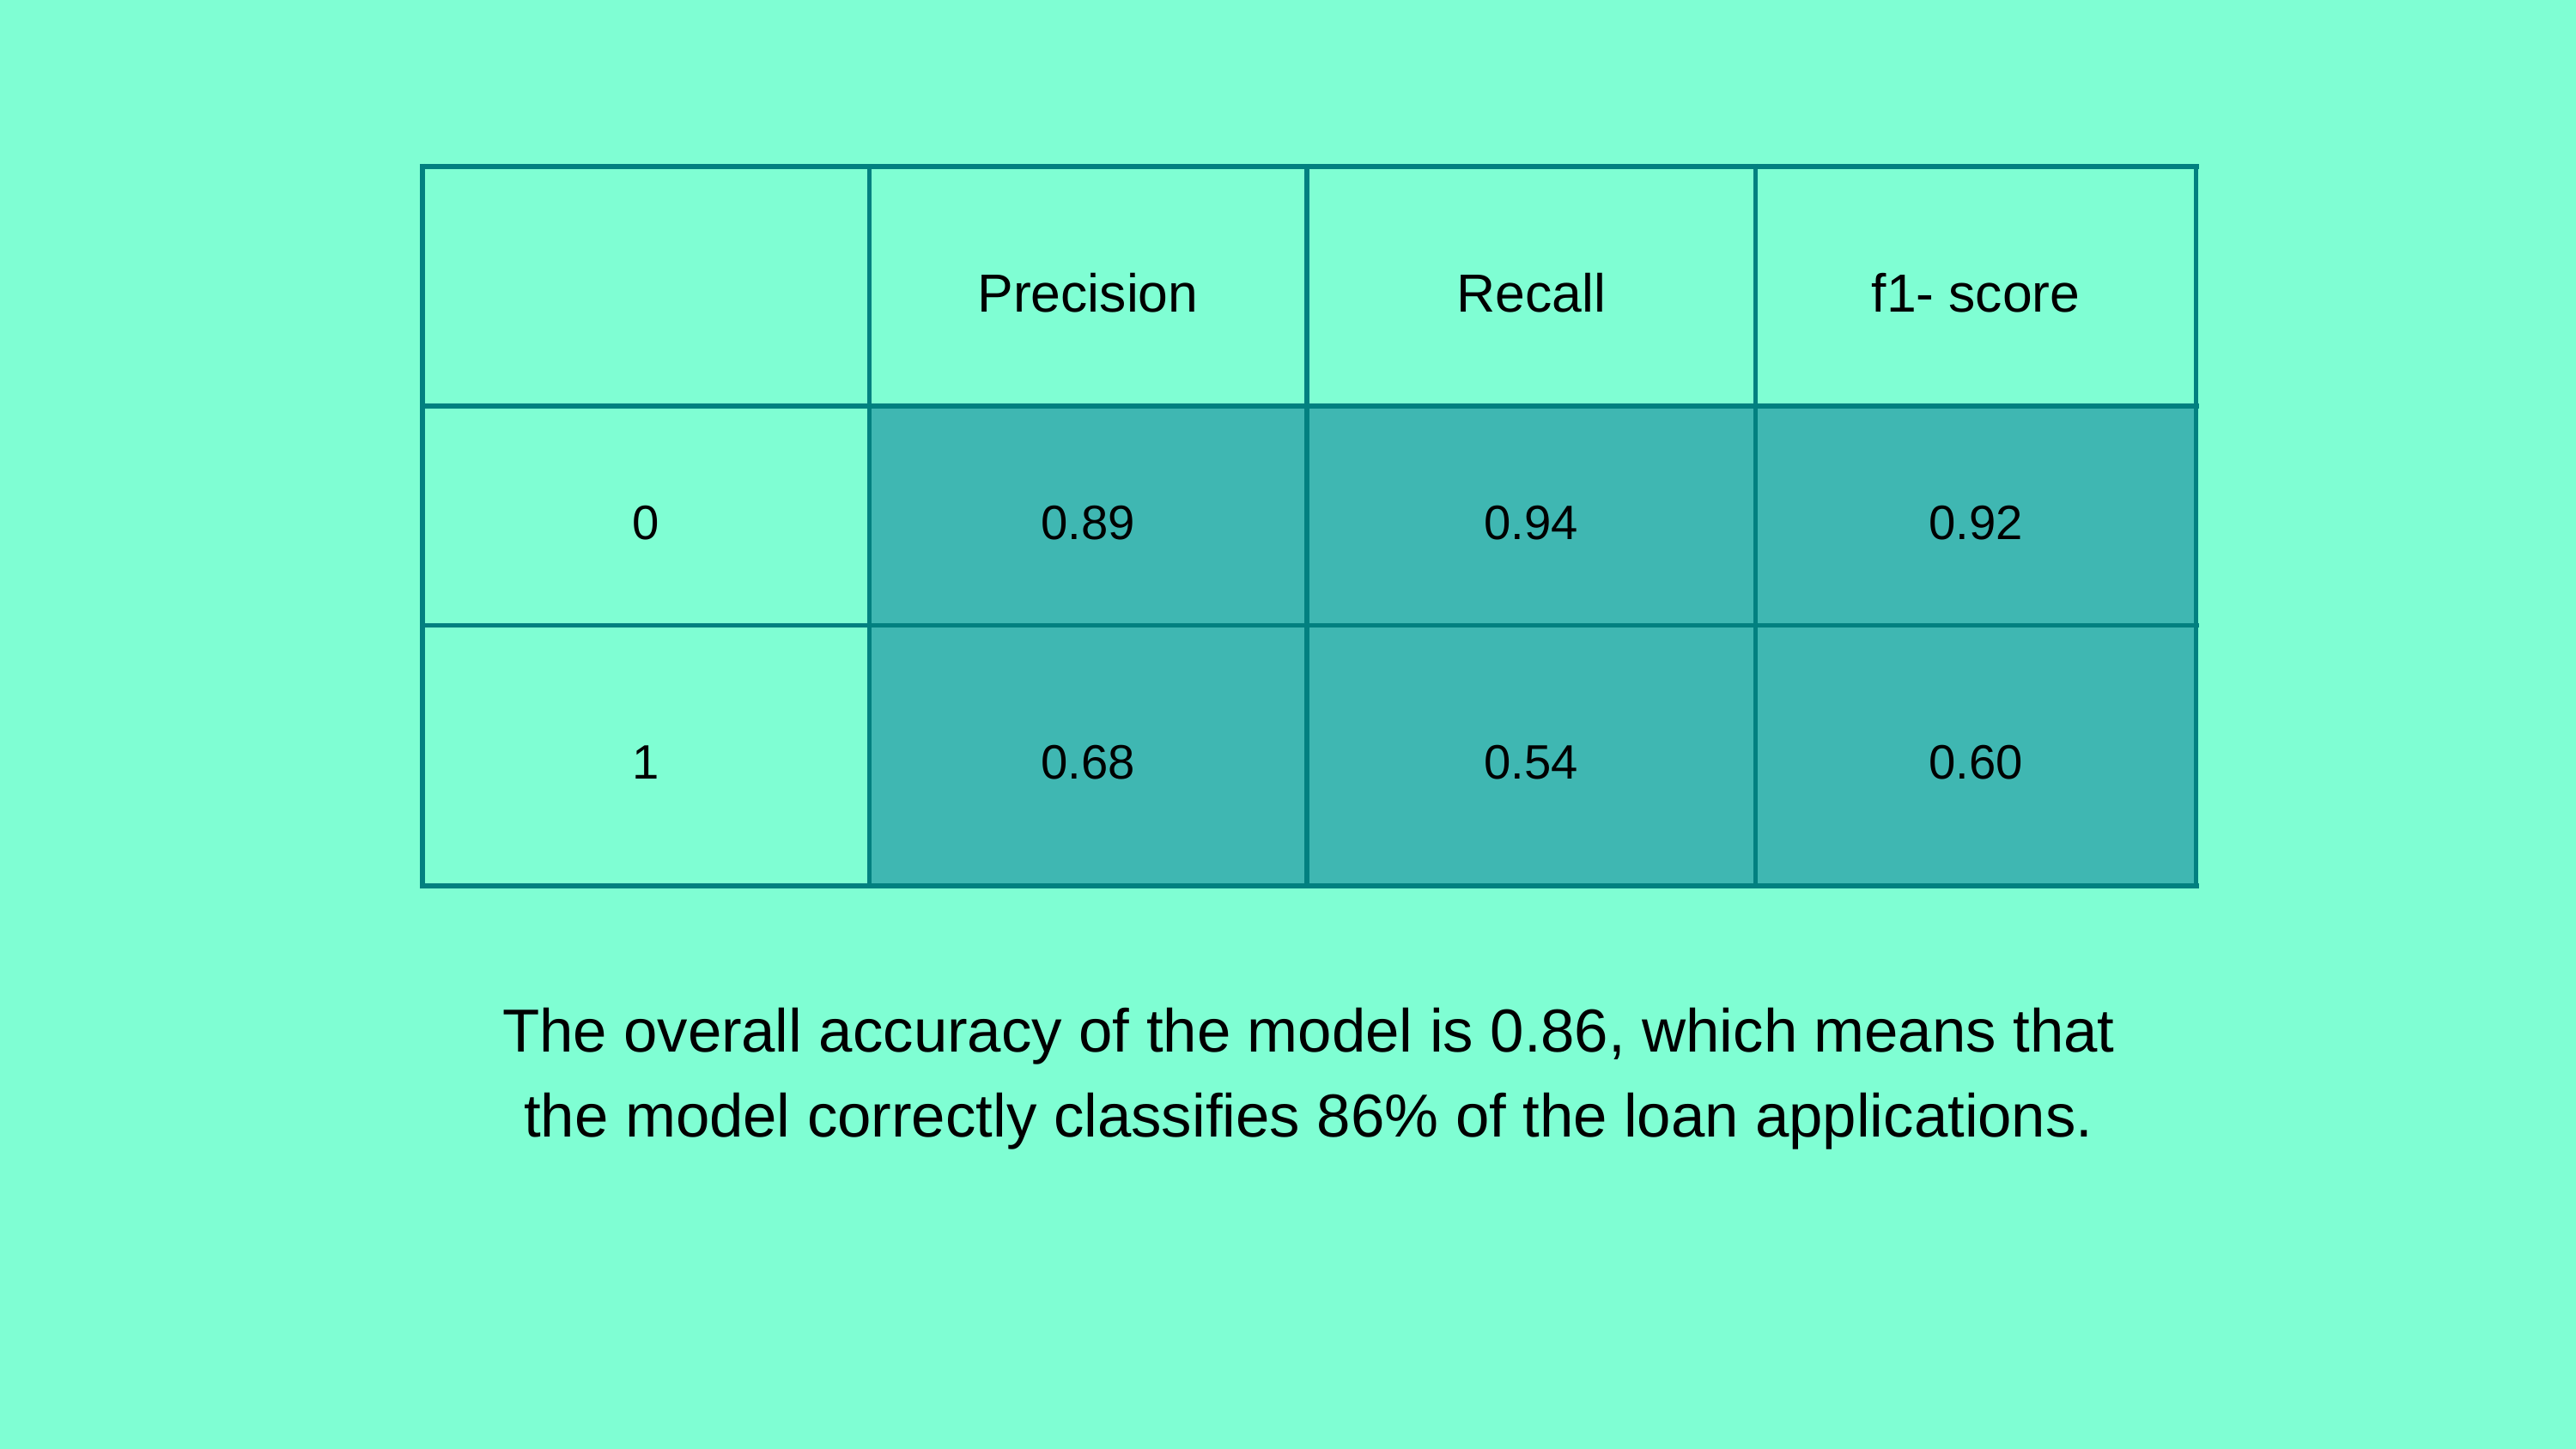

|  | Precision | Recall | f1- score |
| --- | --- | --- | --- |
| 0 | 0.89 | 0.94 | 0.92 |
| 1 | 0.68 | 0.54 | 0.60 |
The overall accuracy of the model is 0.86, which means that the model correctly classifies 86% of the loan applications.